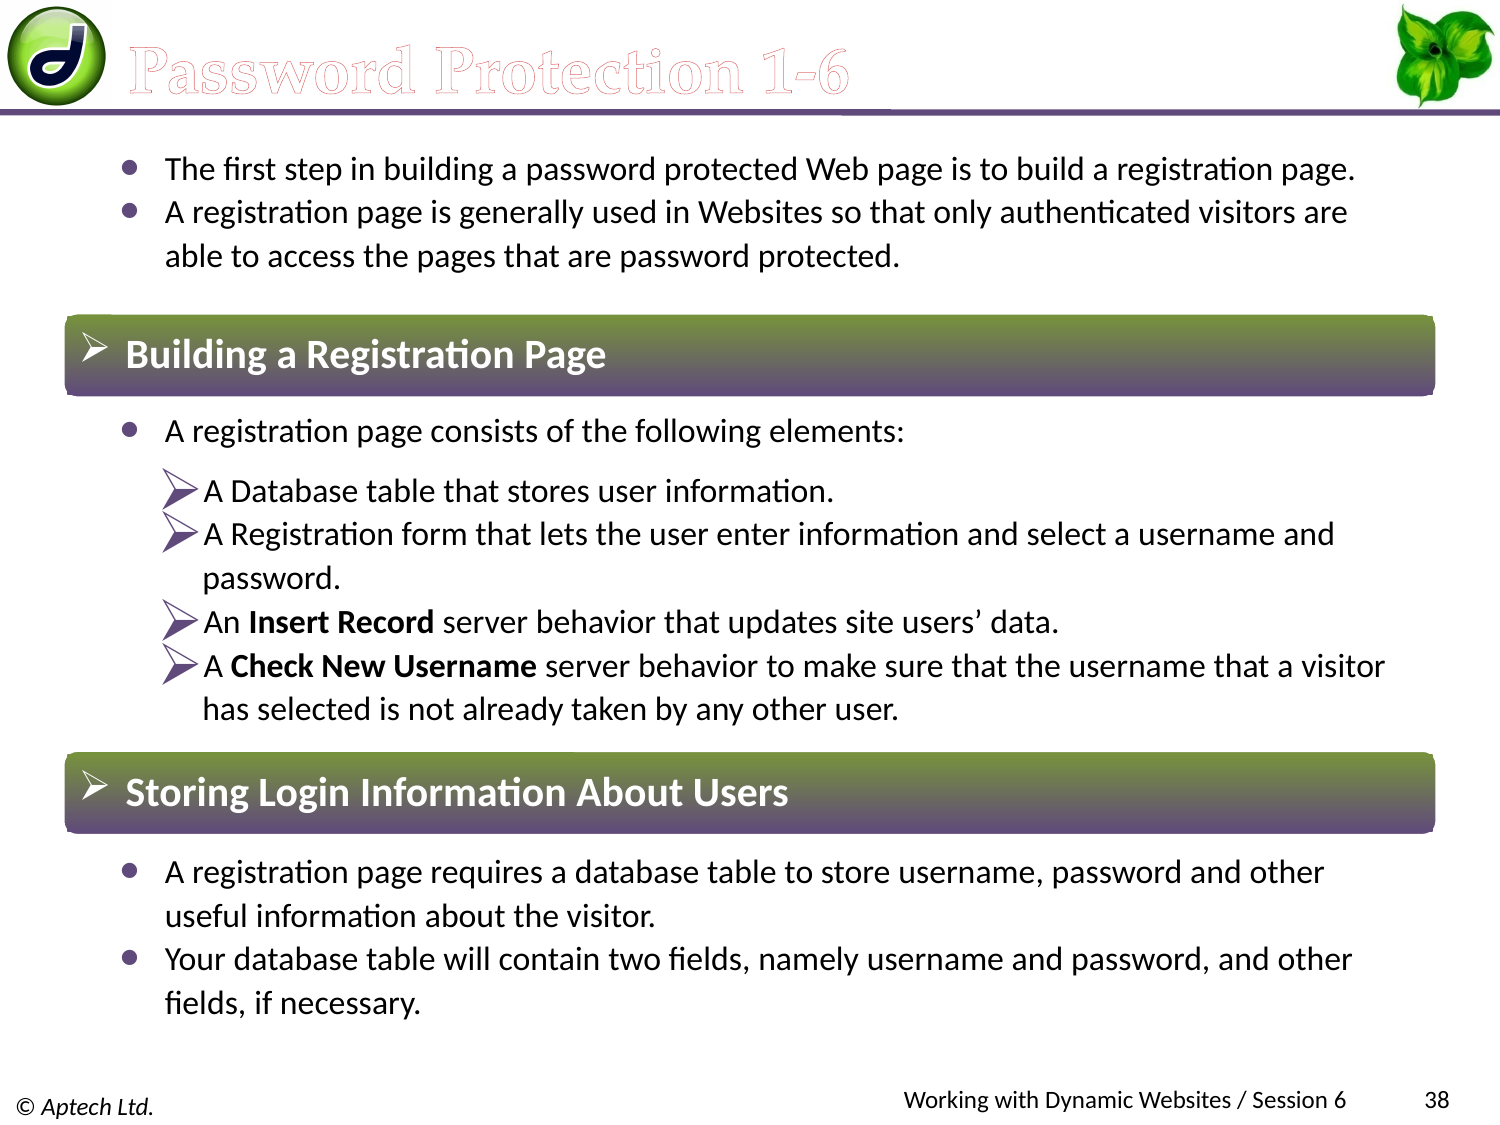

# Password Protection 1-6
The first step in building a password protected Web page is to build a registration page.
A registration page is generally used in Websites so that only authenticated visitors are able to access the pages that are password protected.

 Building a Registration Page
A registration page consists of the following elements:
A Database table that stores user information.
A Registration form that lets the user enter information and select a username and password.
An Insert Record server behavior that updates site users’ data.
A Check New Username server behavior to make sure that the username that a visitor has selected is not already taken by any other user.

 Storing Login Information About Users
A registration page requires a database table to store username, password and other useful information about the visitor.
Your database table will contain two fields, namely username and password, and other fields, if necessary.
Working with Dynamic Websites / Session 6
38